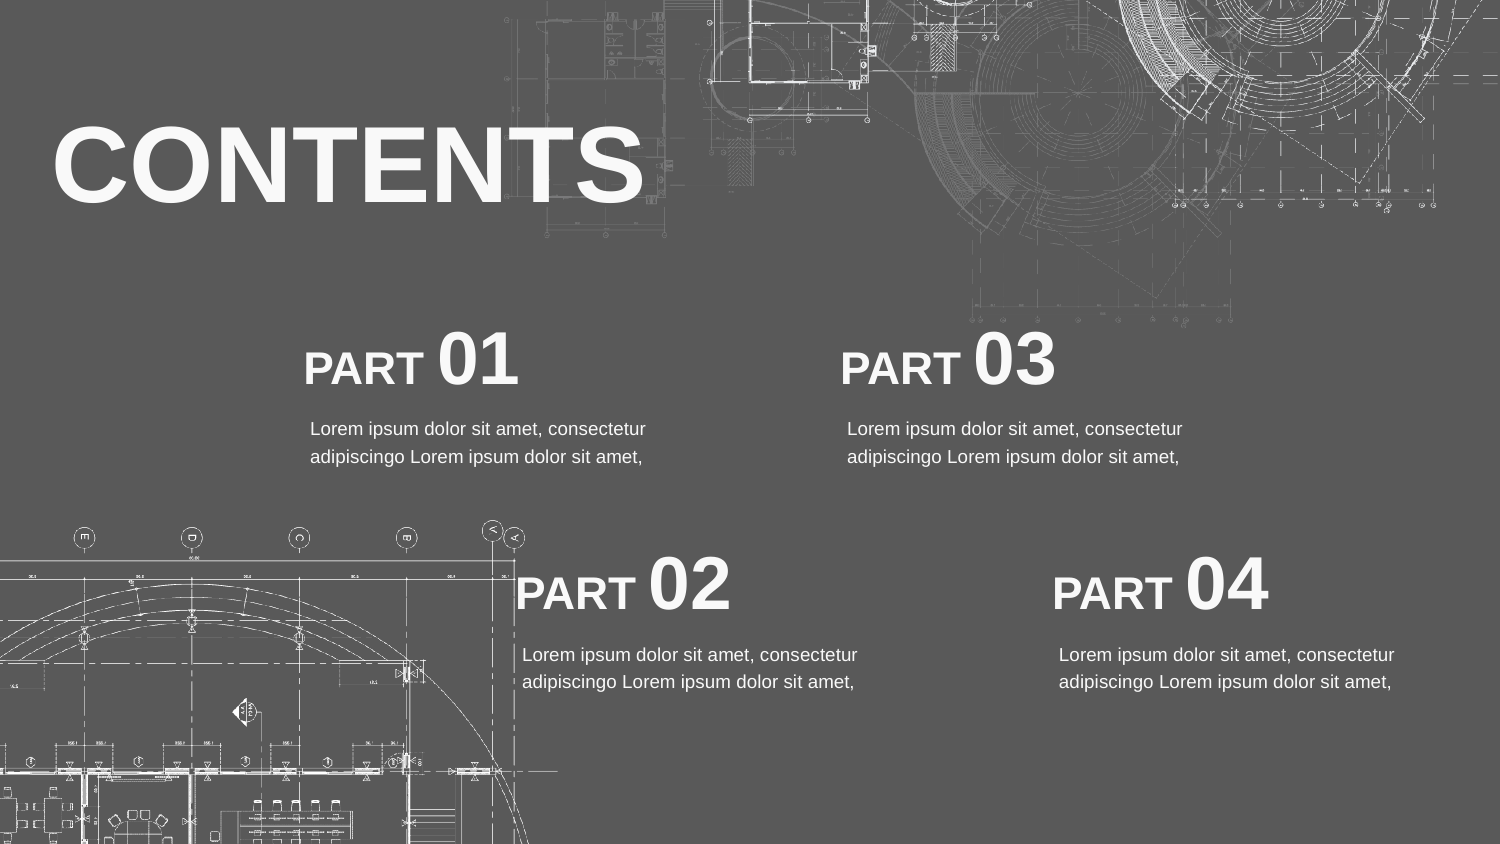

CONTENTS
PART 01
PART 03
Lorem ipsum dolor sit amet, consectetur adipiscingo Lorem ipsum dolor sit amet,
Lorem ipsum dolor sit amet, consectetur adipiscingo Lorem ipsum dolor sit amet,
PART 02
PART 04
Lorem ipsum dolor sit amet, consectetur adipiscingo Lorem ipsum dolor sit amet,
Lorem ipsum dolor sit amet, consectetur adipiscingo Lorem ipsum dolor sit amet,